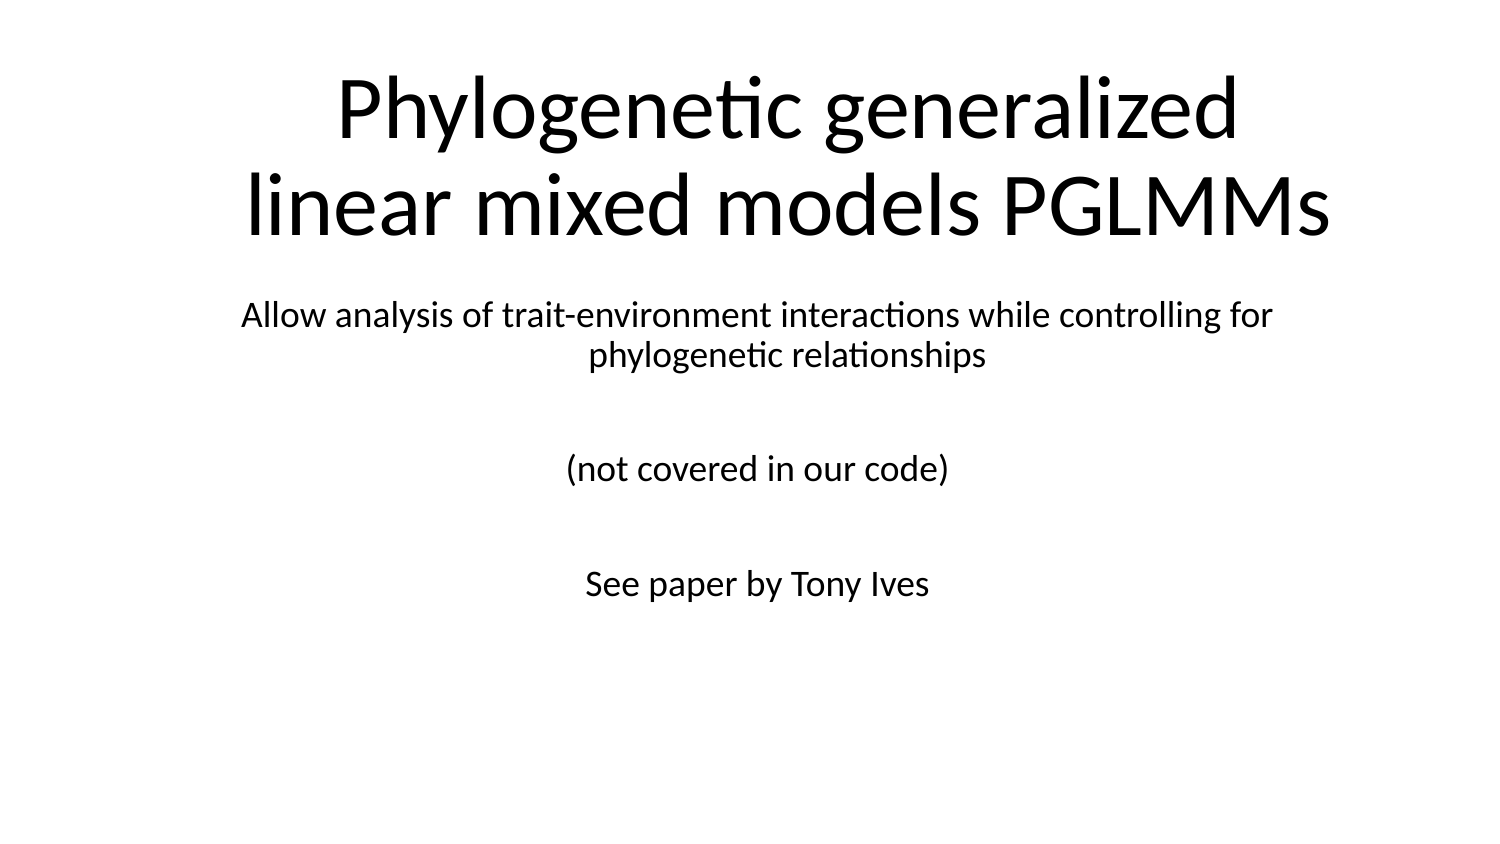

# Phylogenetic generalized linear mixed models PGLMMs
Allow analysis of trait-environment interactions while controlling for phylogenetic relationships

(not covered in our code)

See paper by Tony Ives